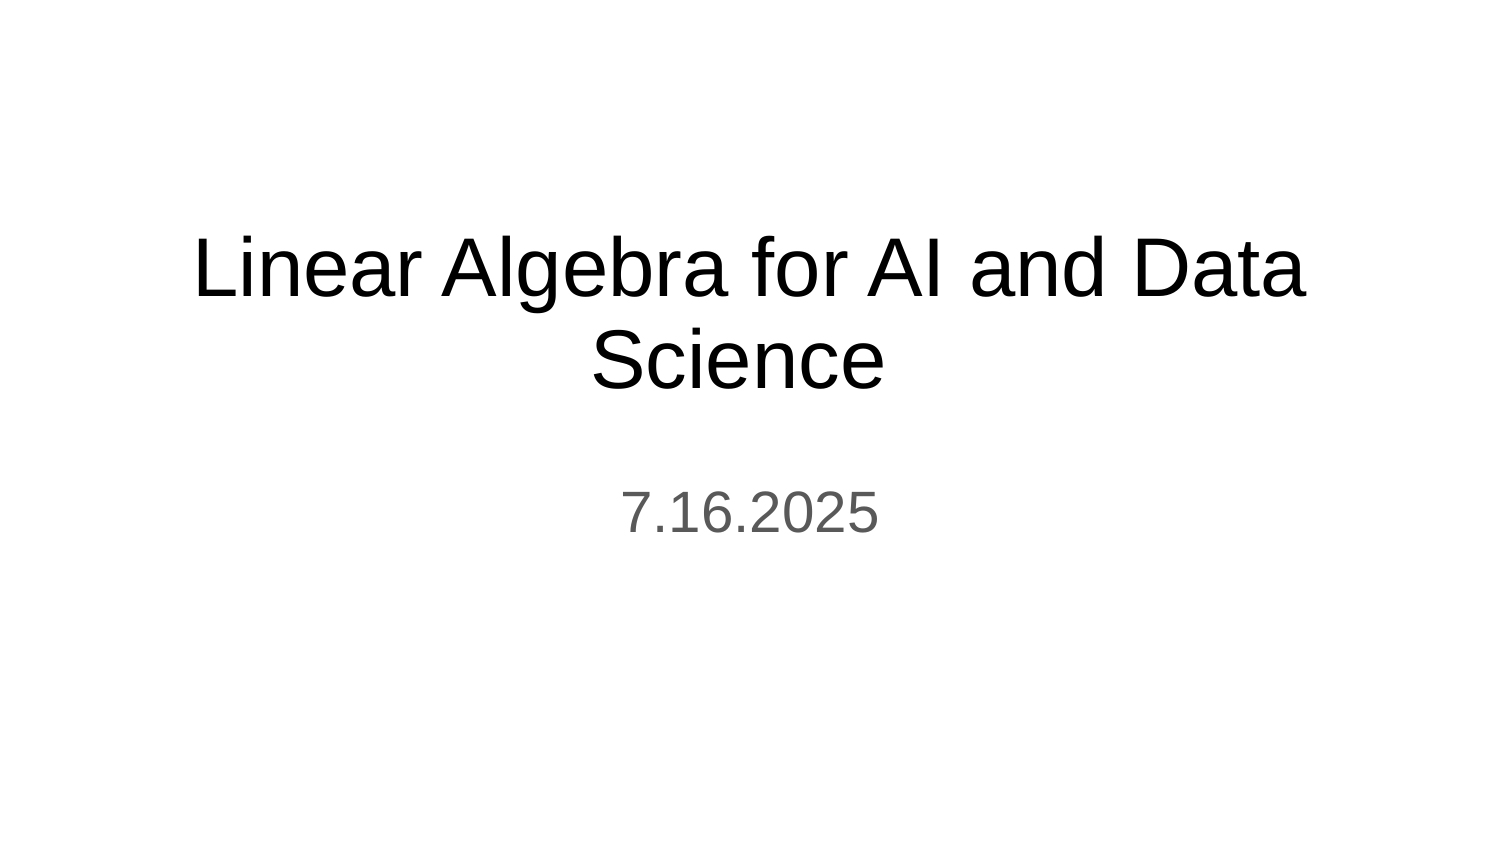

# Linear Algebra for AI and Data Science
7.16.2025